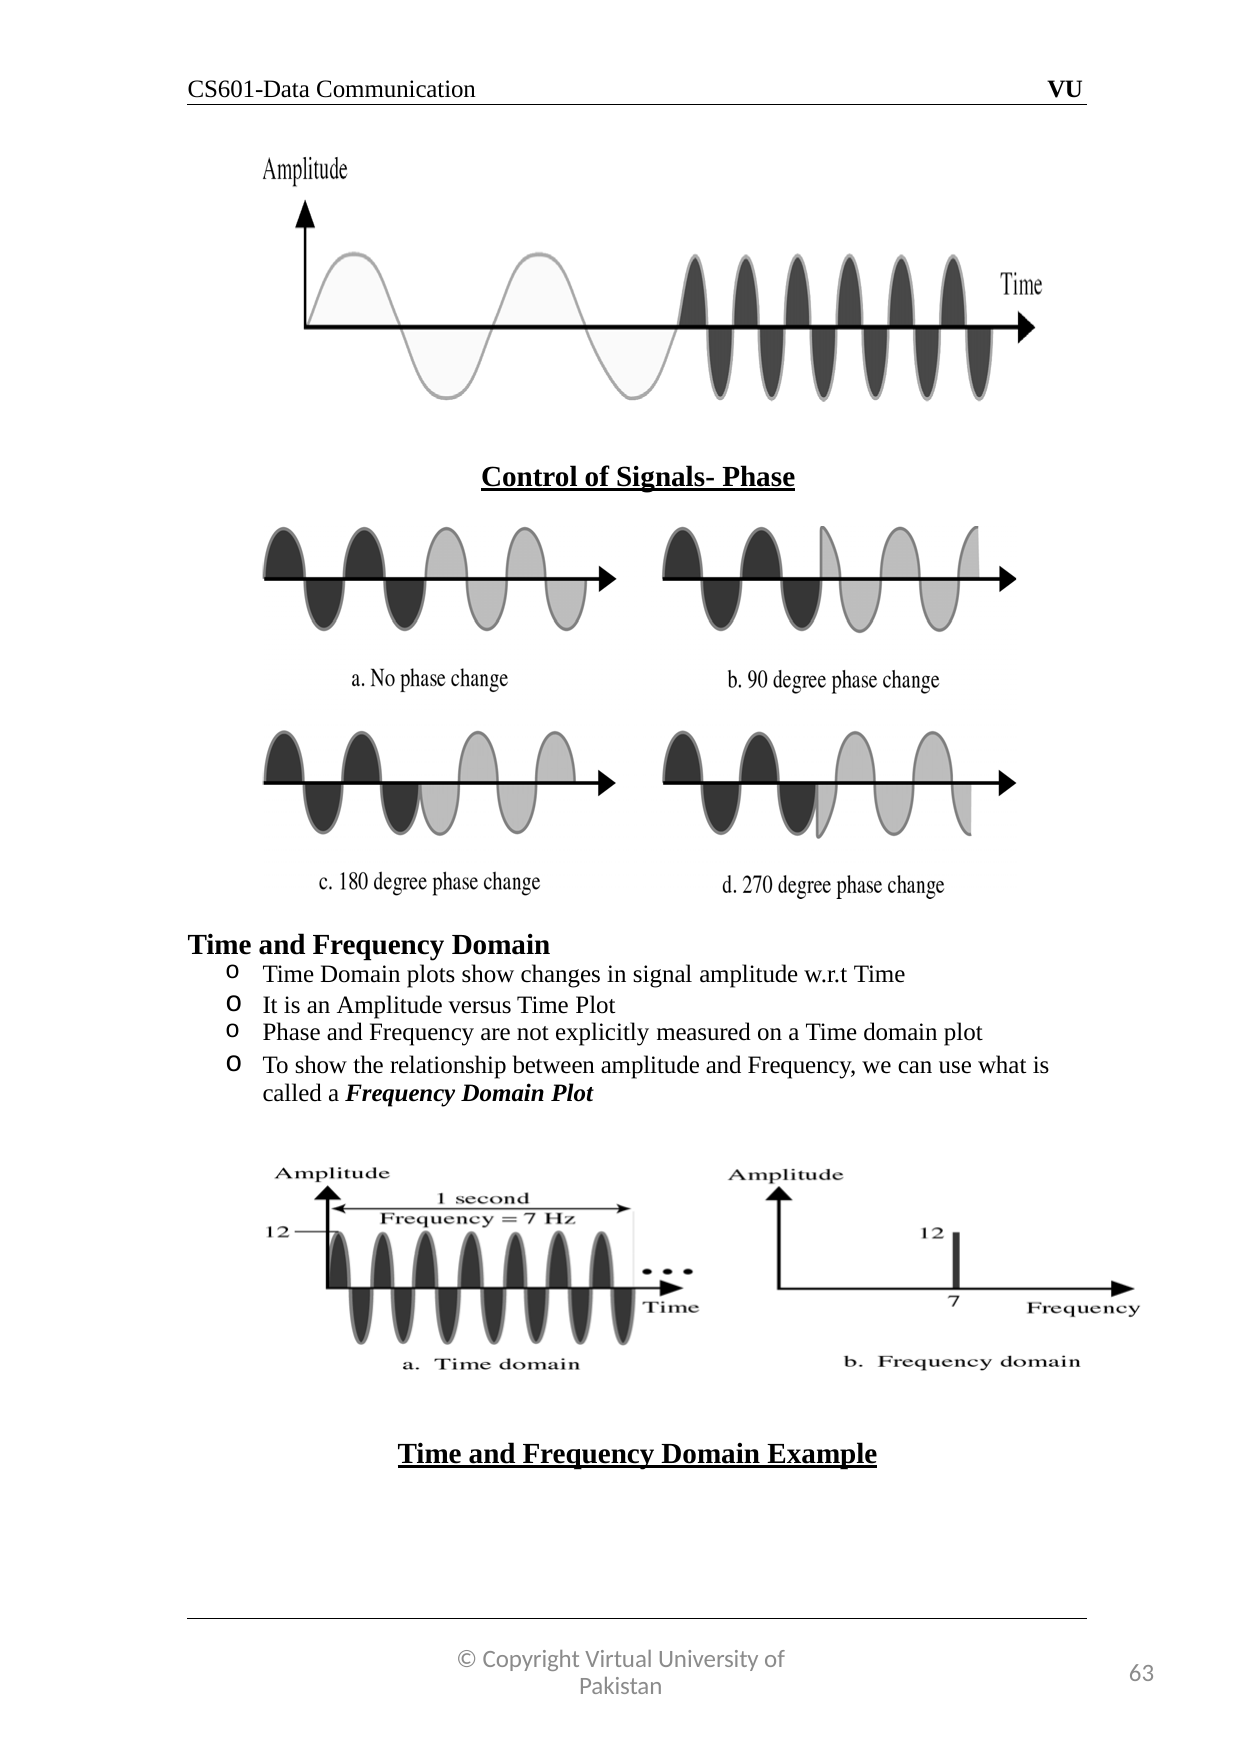

CS601-Data Communication
VU

Control of Signals- Phase

Time and Frequency Domain
Time Domain plots show changes in signal amplitude w.r.t Time
It is an Amplitude versus Time Plot
Phase and Frequency are not explicitly measured on a Time domain plot
To show the relationship between amplitude and Frequency, we can use what is  called a Frequency Domain Plot

Time and Frequency Domain Example

© Copyright Virtual University of Pakistan
63